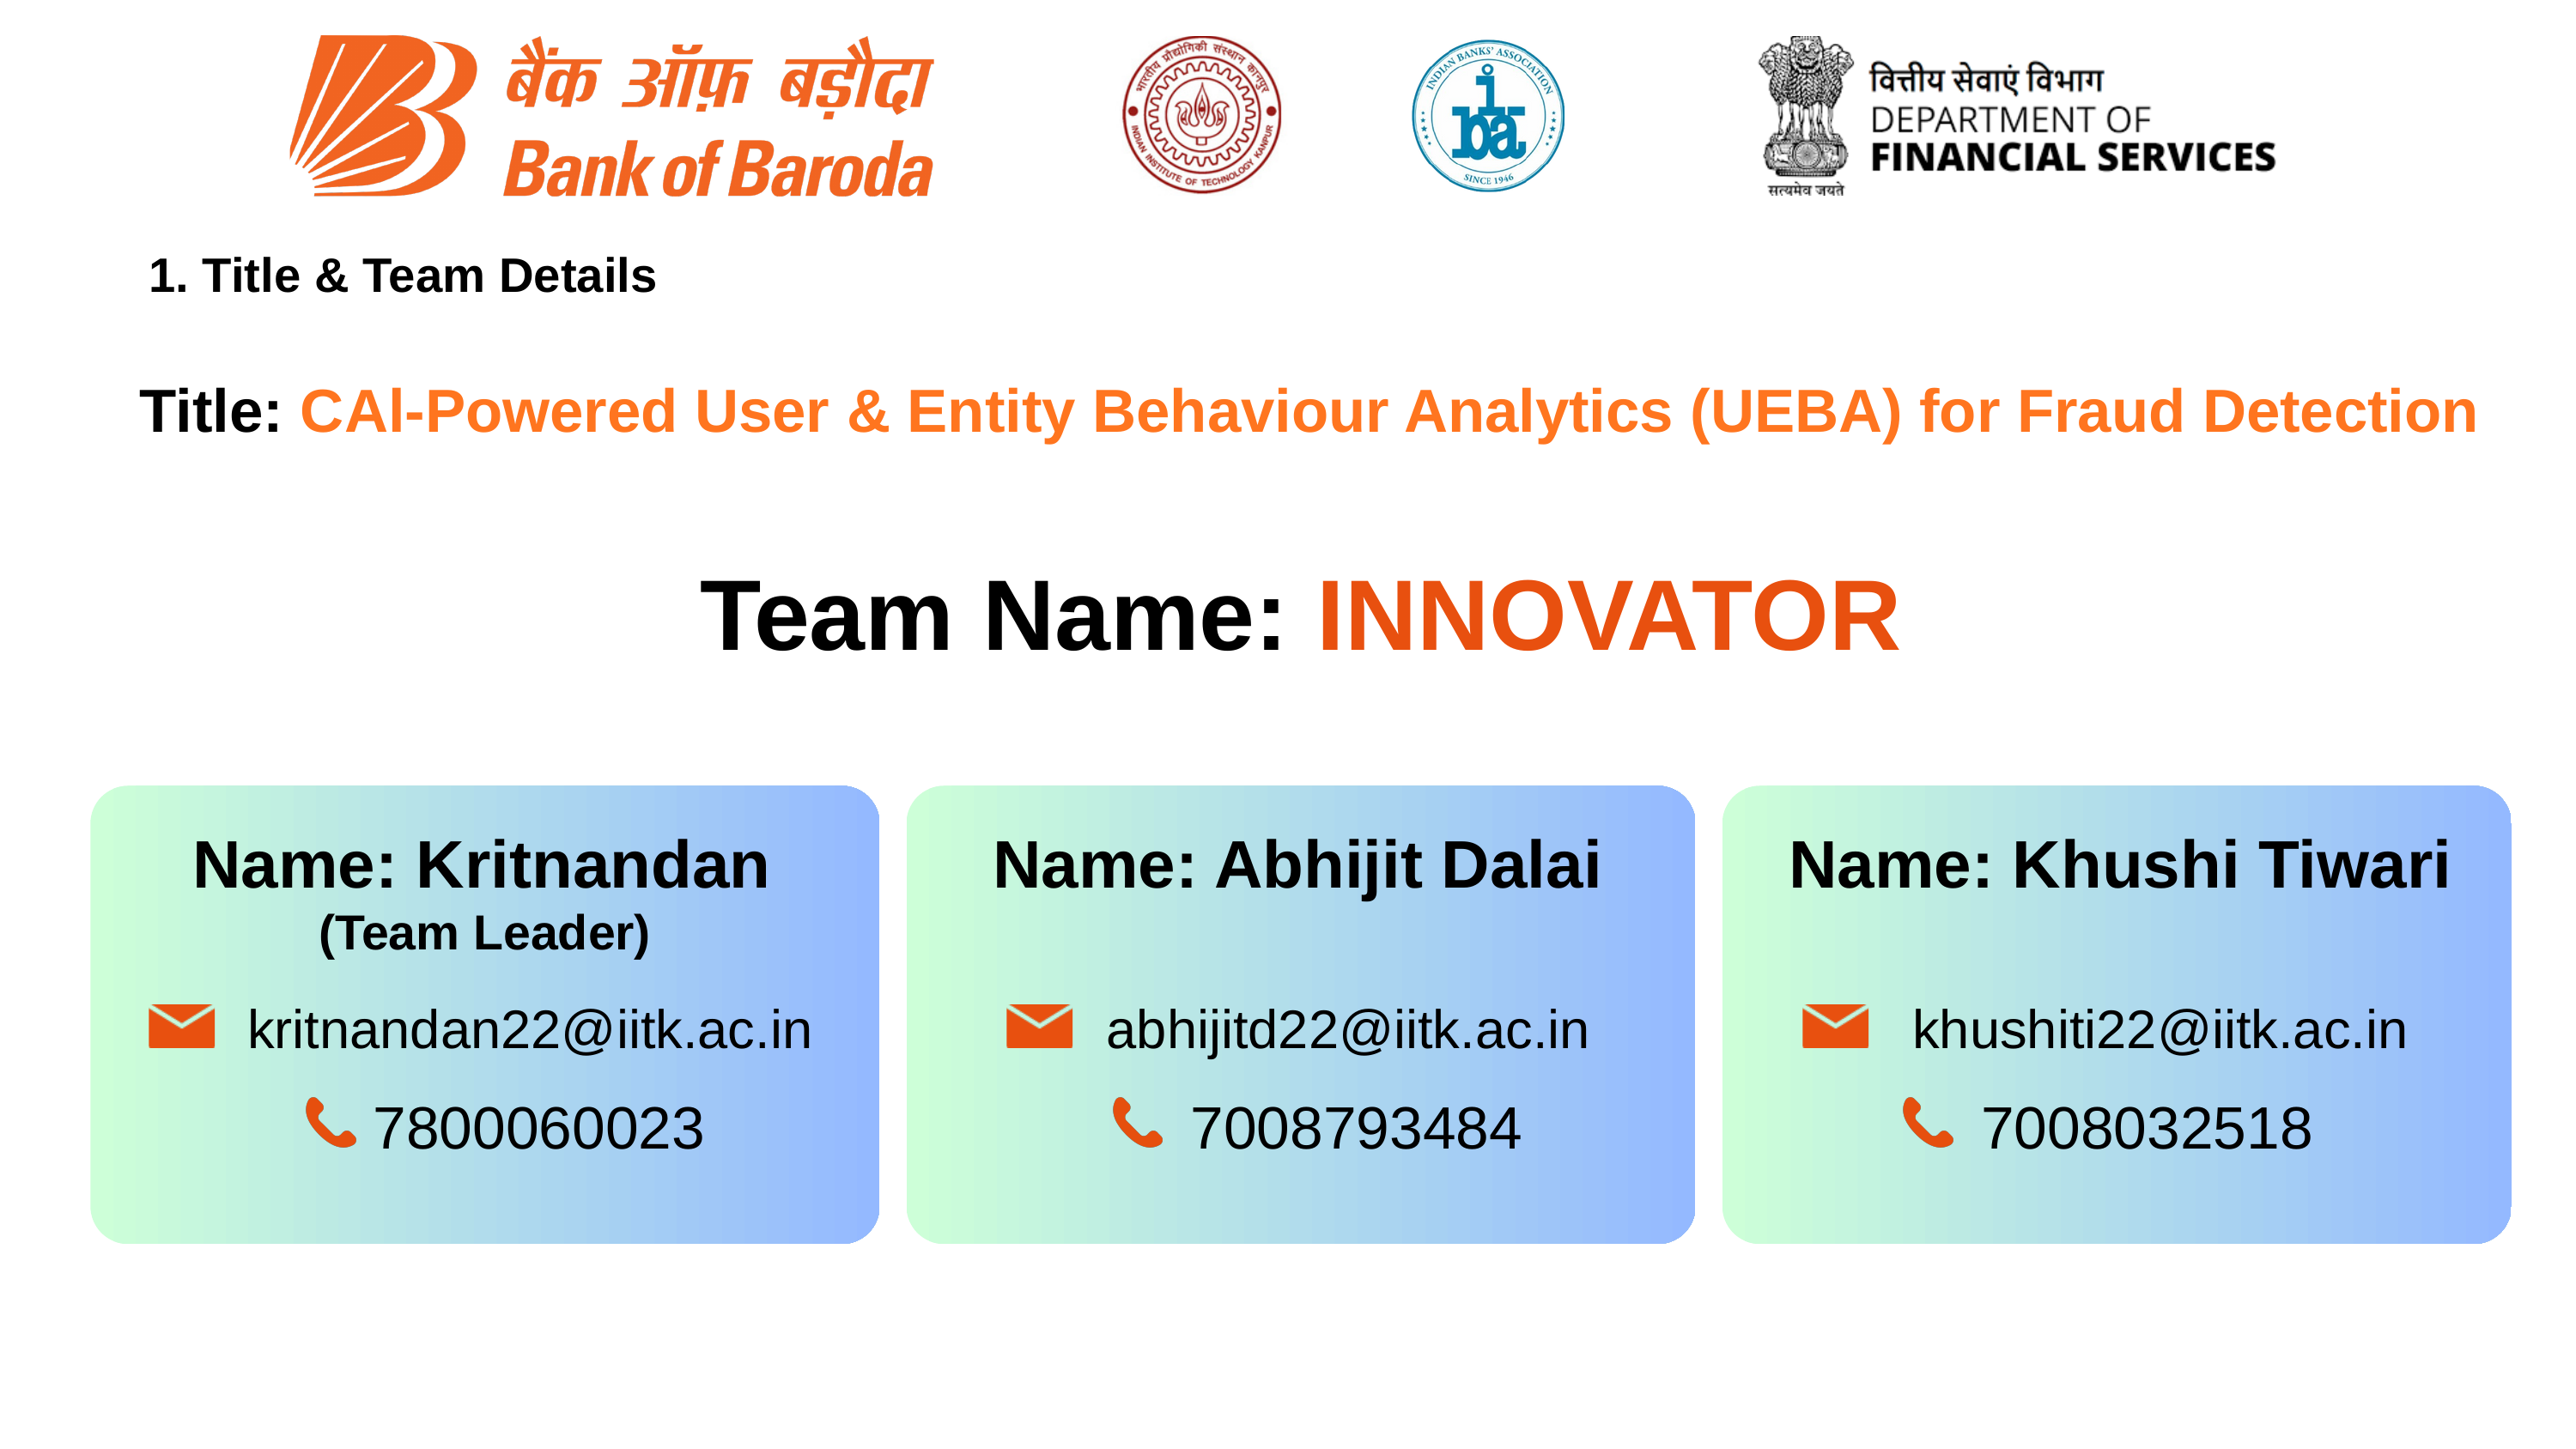

1. Title & Team Details
Title: CAl-Powered User & Entity Behaviour Analytics (UEBA) for Fraud Detection

Team Name: INNOVATOR

Name: Kritnandan
Name: Abhijit Dalai
Name: Khushi Tiwari
(Team Leader)
 kritnandan22@iitk.ac.in
 abhijitd22@iitk.ac.in
 khushiti22@iitk.ac.in

7800060023
7008793484
7008032518